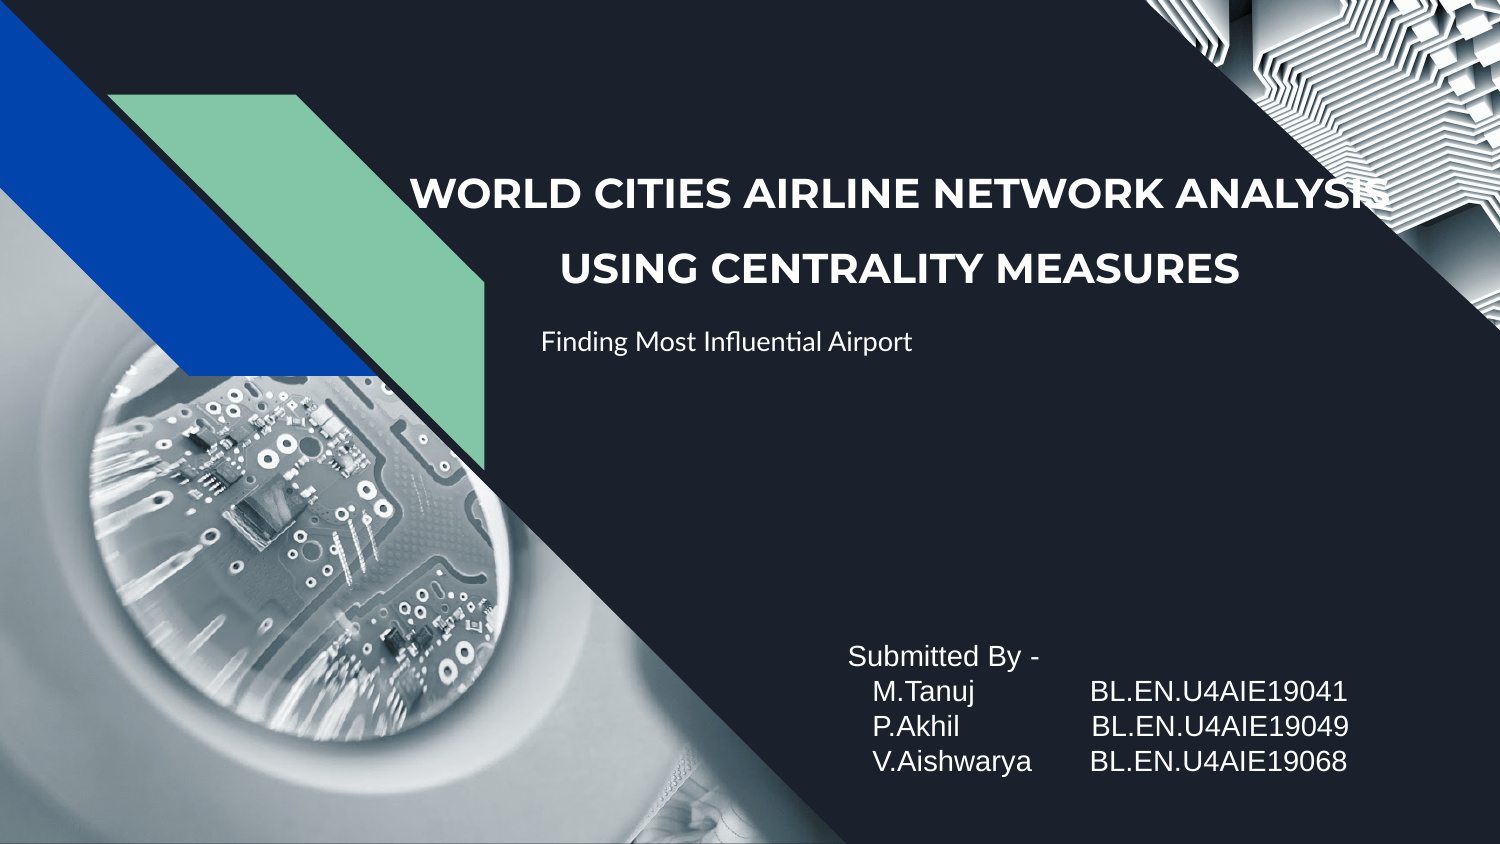

# WORLD CITIES AIRLINE NETWORK ANALYSIS USING CENTRALITY MEASURES
Finding Most Influential Airport
Submitted By -
   M.Tanuj              BL.EN.U4AIE19041
   P.Akhil                BL.EN.U4AIE19049
   V.Aishwarya       BL.EN.U4AIE19068